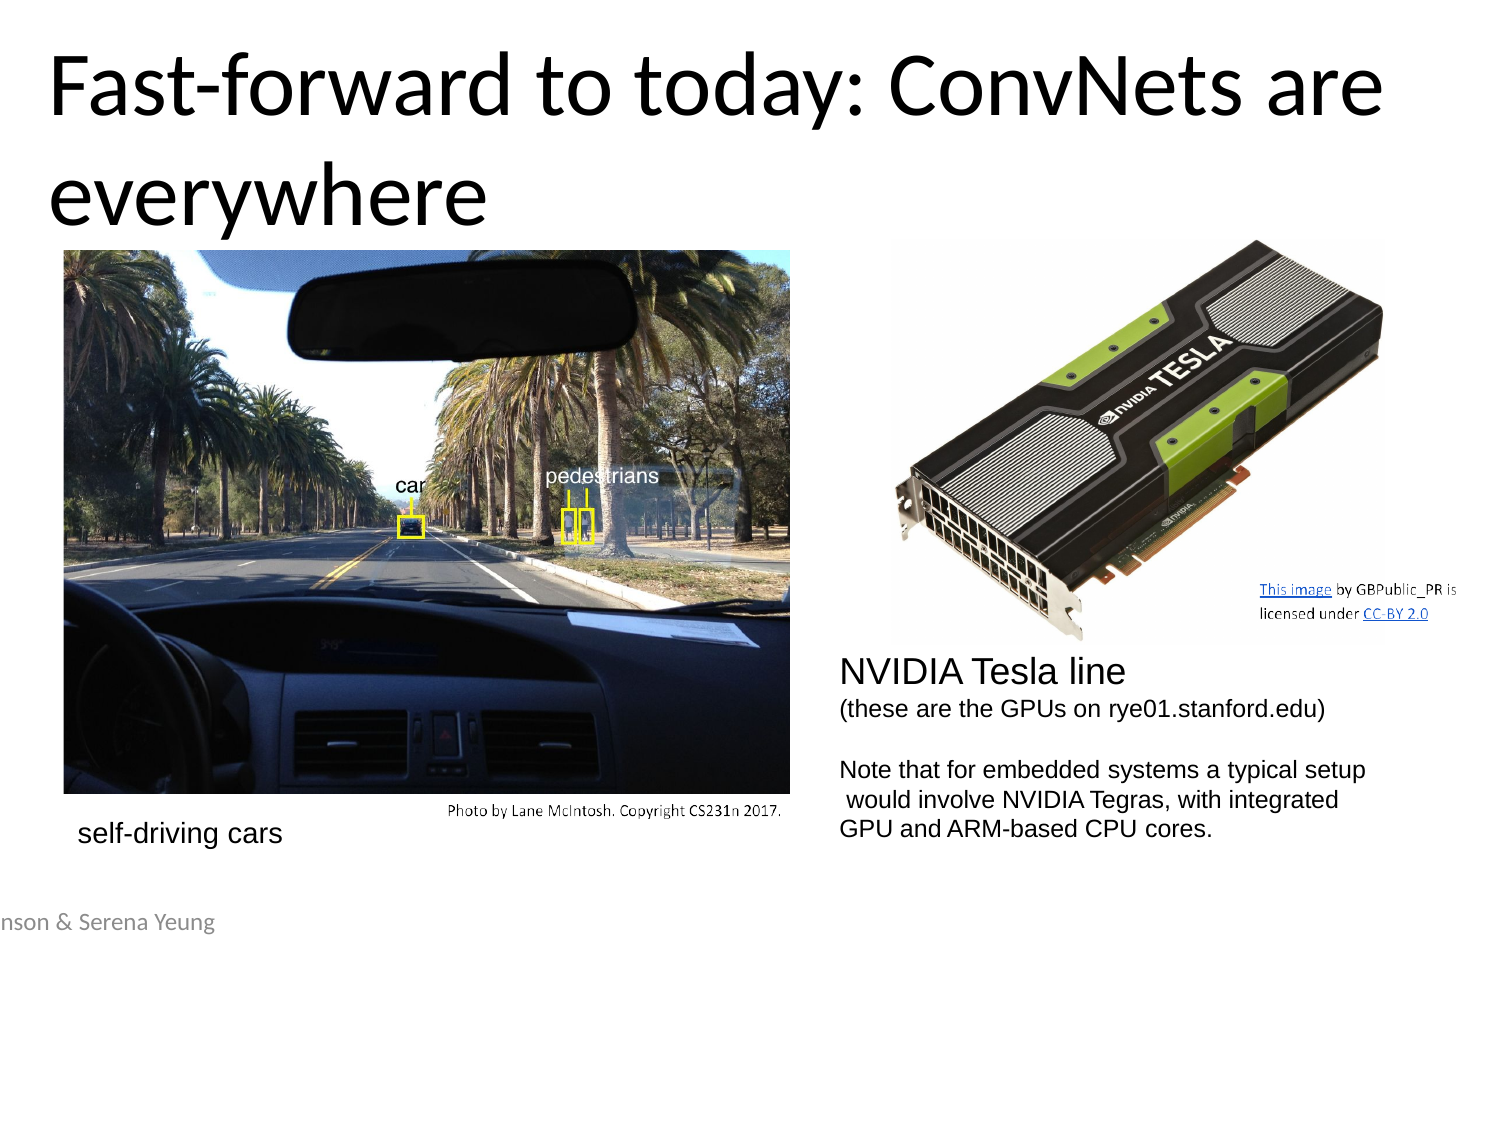

# Fast-forward to today: ConvNets are everywhere
April 17, 2018
Lecture 5 - 76
Fei-Fei Li & Justin Johnson & Serena Yeung

NVIDIA Tesla line
(these are the GPUs on rye01.stanford.edu)
Note that for embedded systems a typical setup  would involve NVIDIA Tegras, with integrated  GPU and ARM-based CPU cores.

self-driving cars
Fei-Fei Li & Justin Johnson & Serena Yeung	Lecture 5 -	April 17, 2018